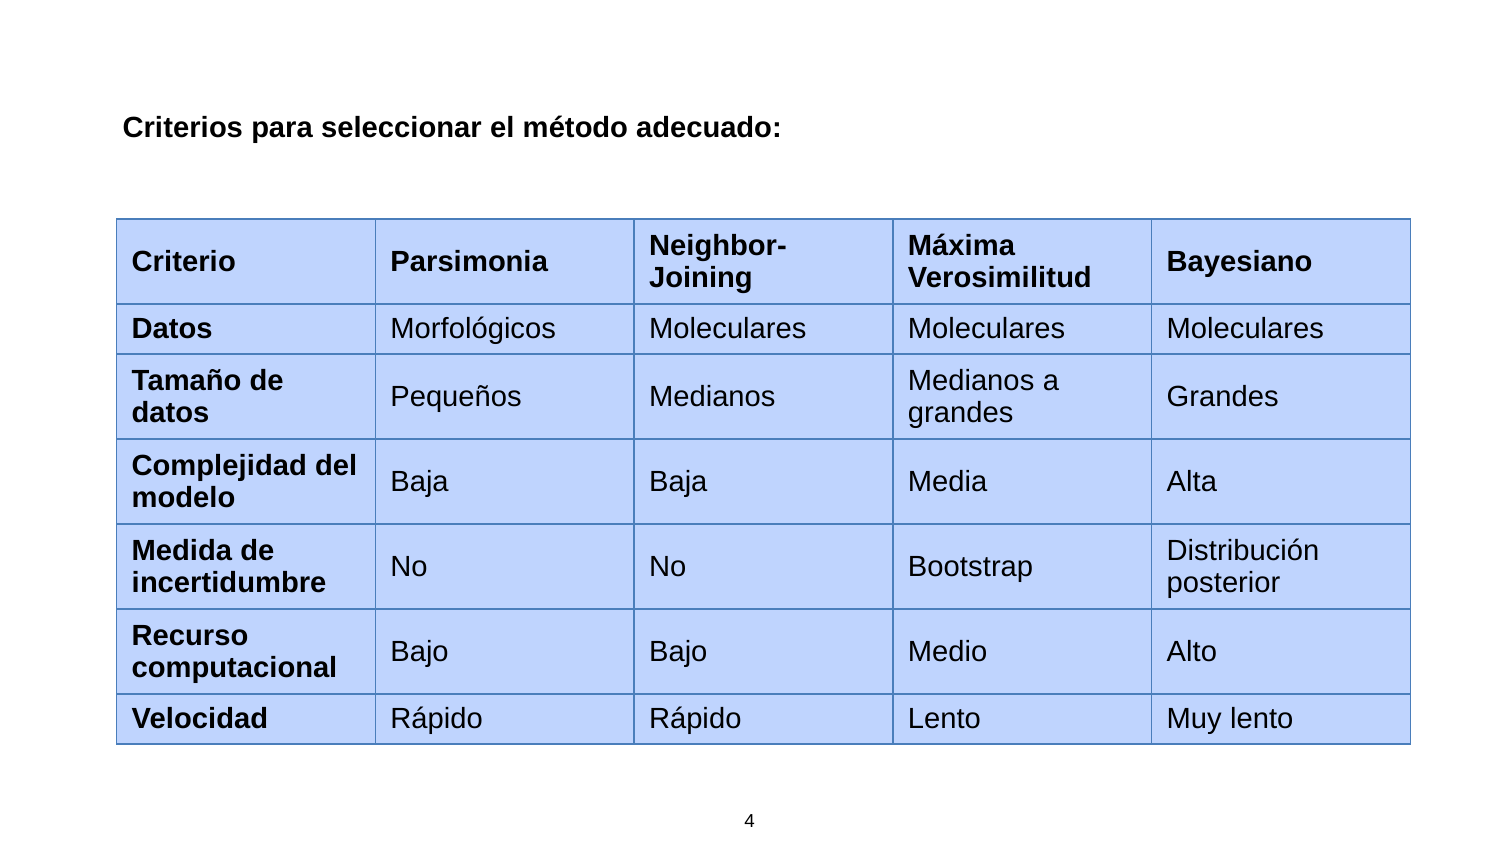

Criterios para seleccionar el método adecuado:

| Criterio | Parsimonia | Neighbor-Joining | Máxima Verosimilitud | Bayesiano |
| --- | --- | --- | --- | --- |
| Datos | Morfológicos | Moleculares | Moleculares | Moleculares |
| Tamaño de datos | Pequeños | Medianos | Medianos a grandes | Grandes |
| Complejidad del modelo | Baja | Baja | Media | Alta |
| Medida de incertidumbre | No | No | Bootstrap | Distribución posterior |
| Recurso computacional | Bajo | Bajo | Medio | Alto |
| Velocidad | Rápido | Rápido | Lento | Muy lento |
4